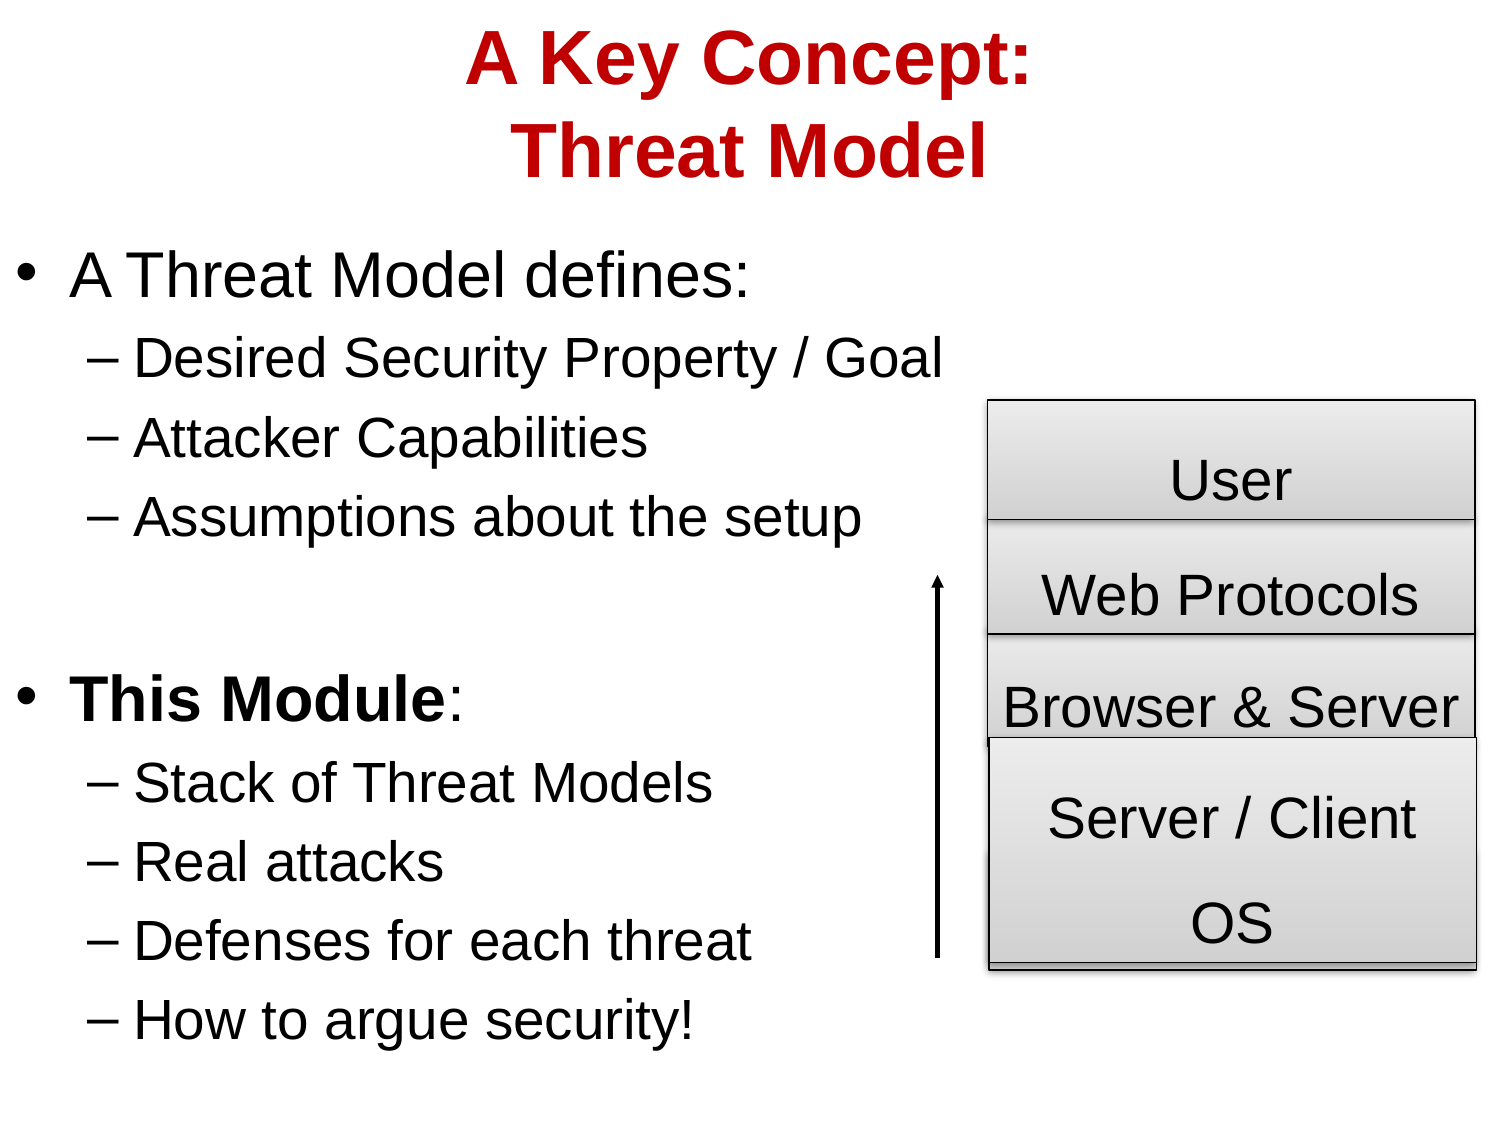

# A Key Concept: Threat Model
A Threat Model defines:
Desired Security Property / Goal
Attacker Capabilities
Assumptions about the setup

This Module:
Stack of Threat Models
Real attacks
Defenses for each threat
How to argue security!

User
Web Protocols
Browser & Server
Server / Client OS
Network